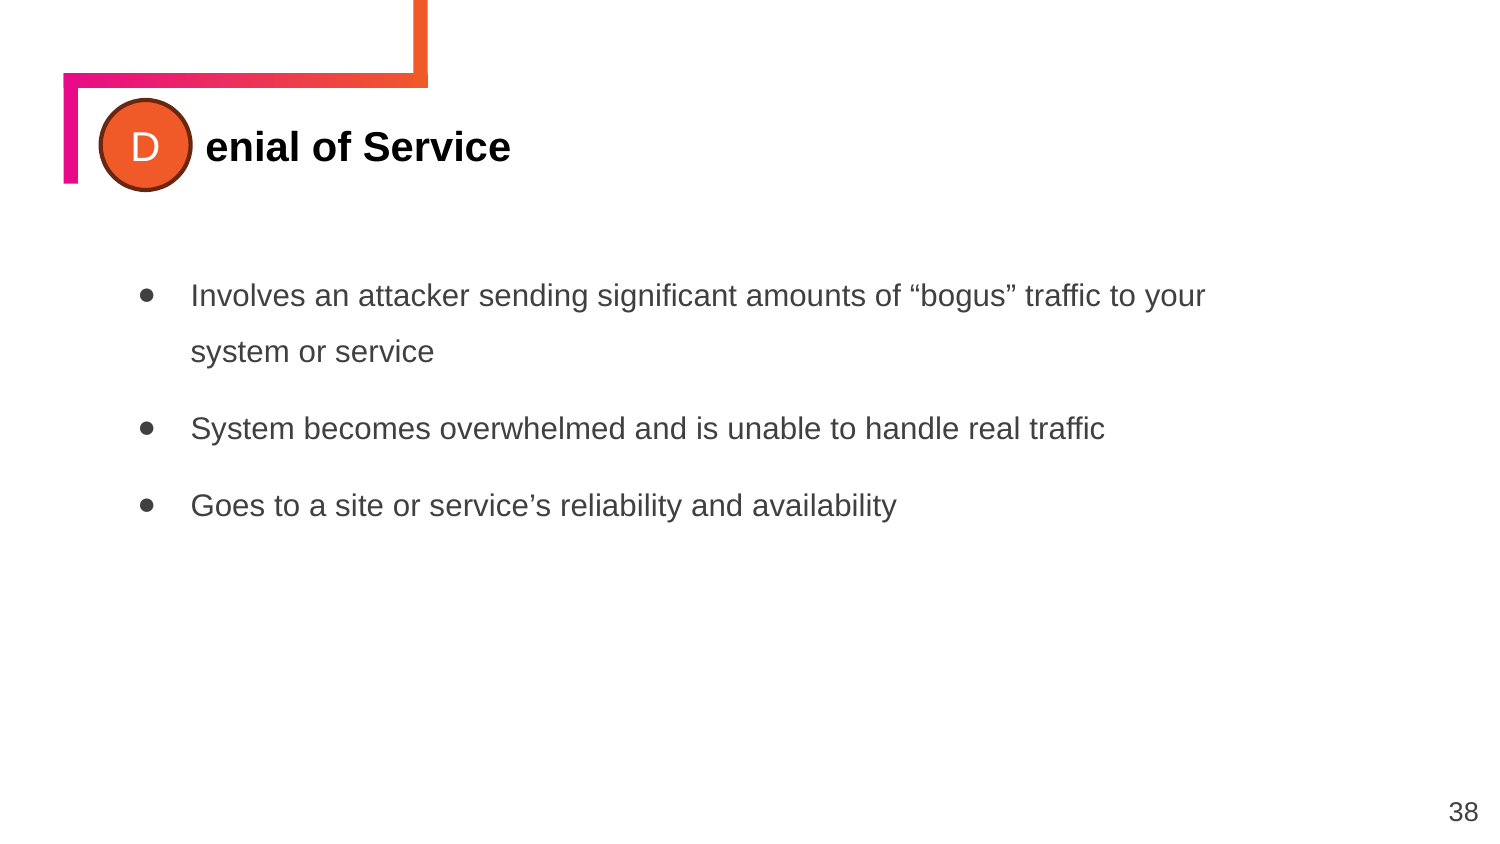

D
enial of Service
Involves an attacker sending significant amounts of “bogus” traffic to your system or service
System becomes overwhelmed and is unable to handle real traffic
Goes to a site or service’s reliability and availability
38